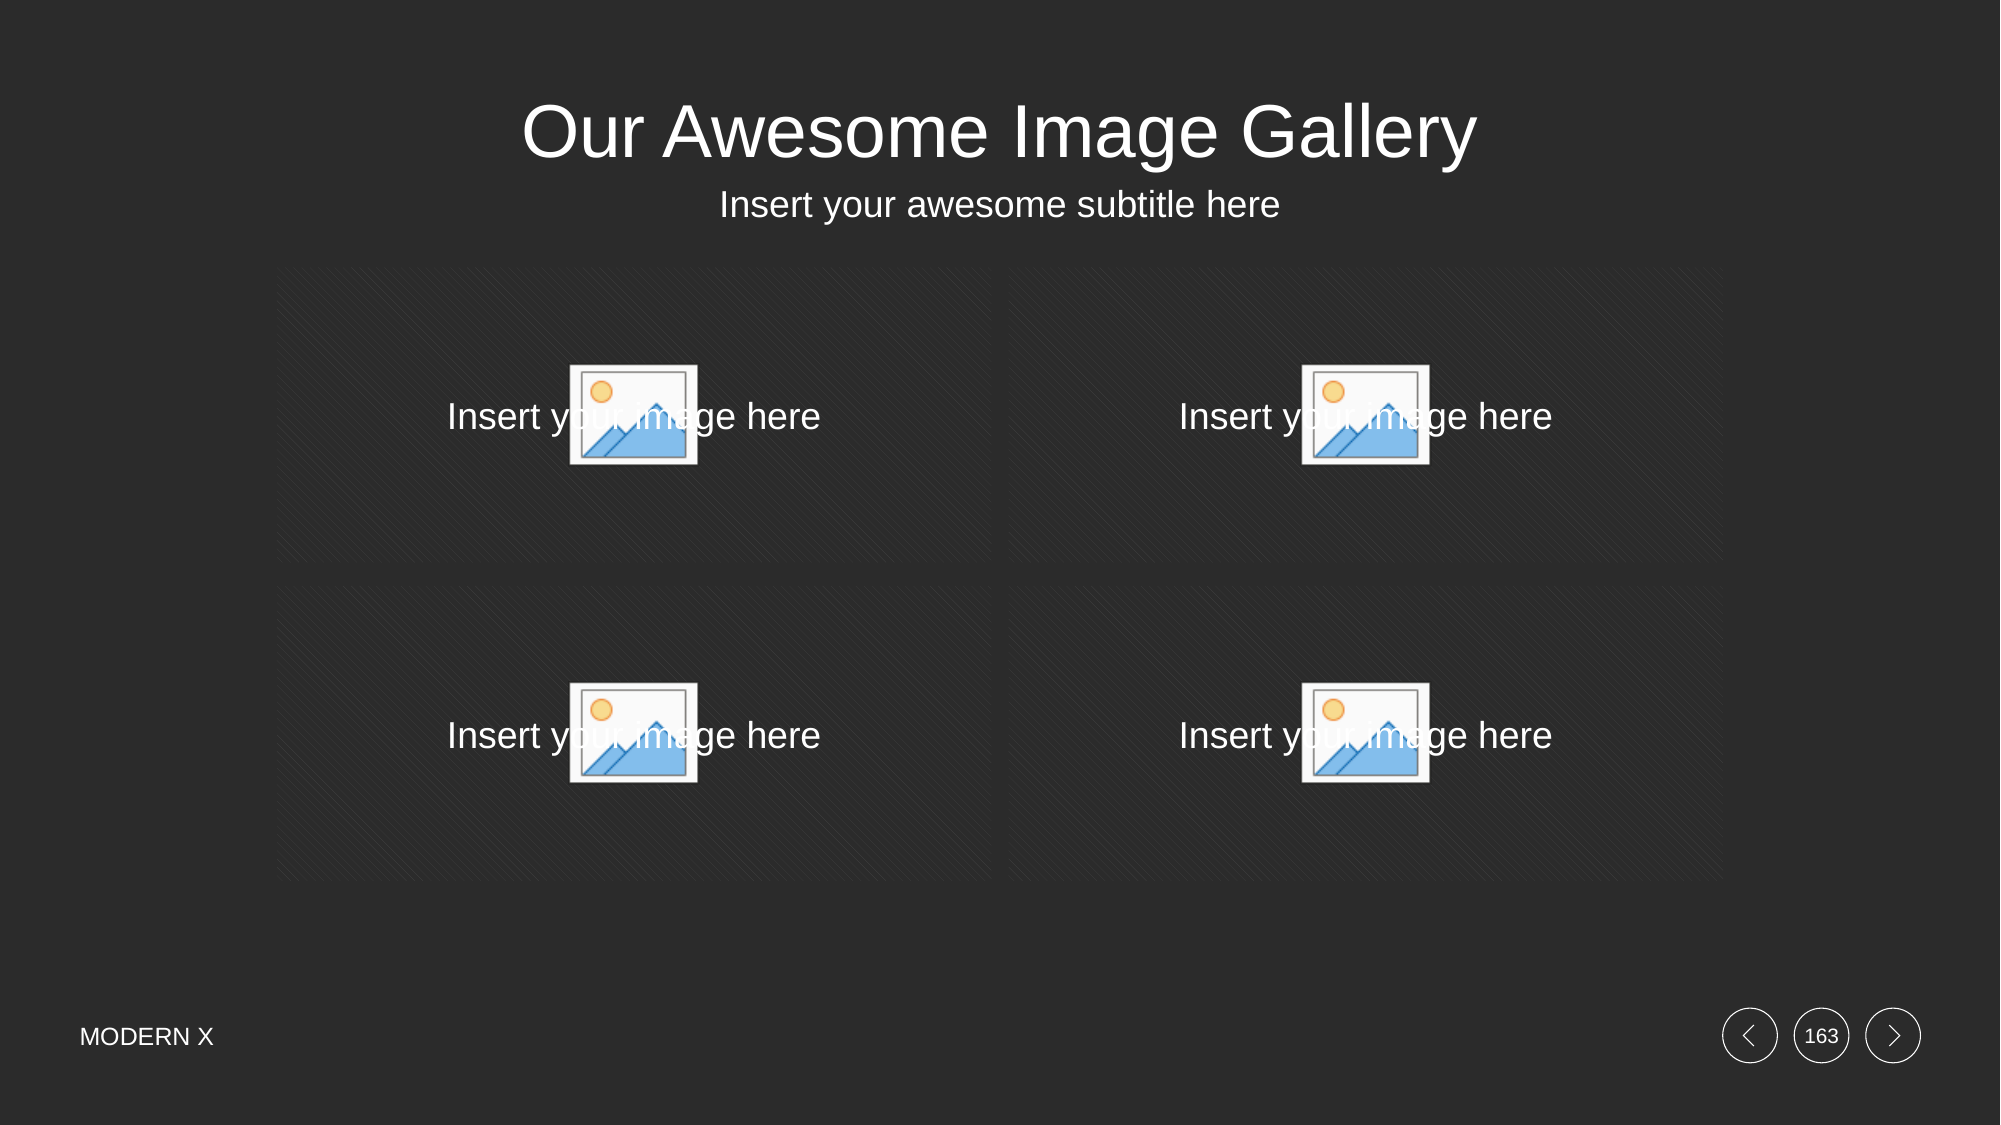

# Our Awesome Image Gallery
Insert your awesome subtitle here